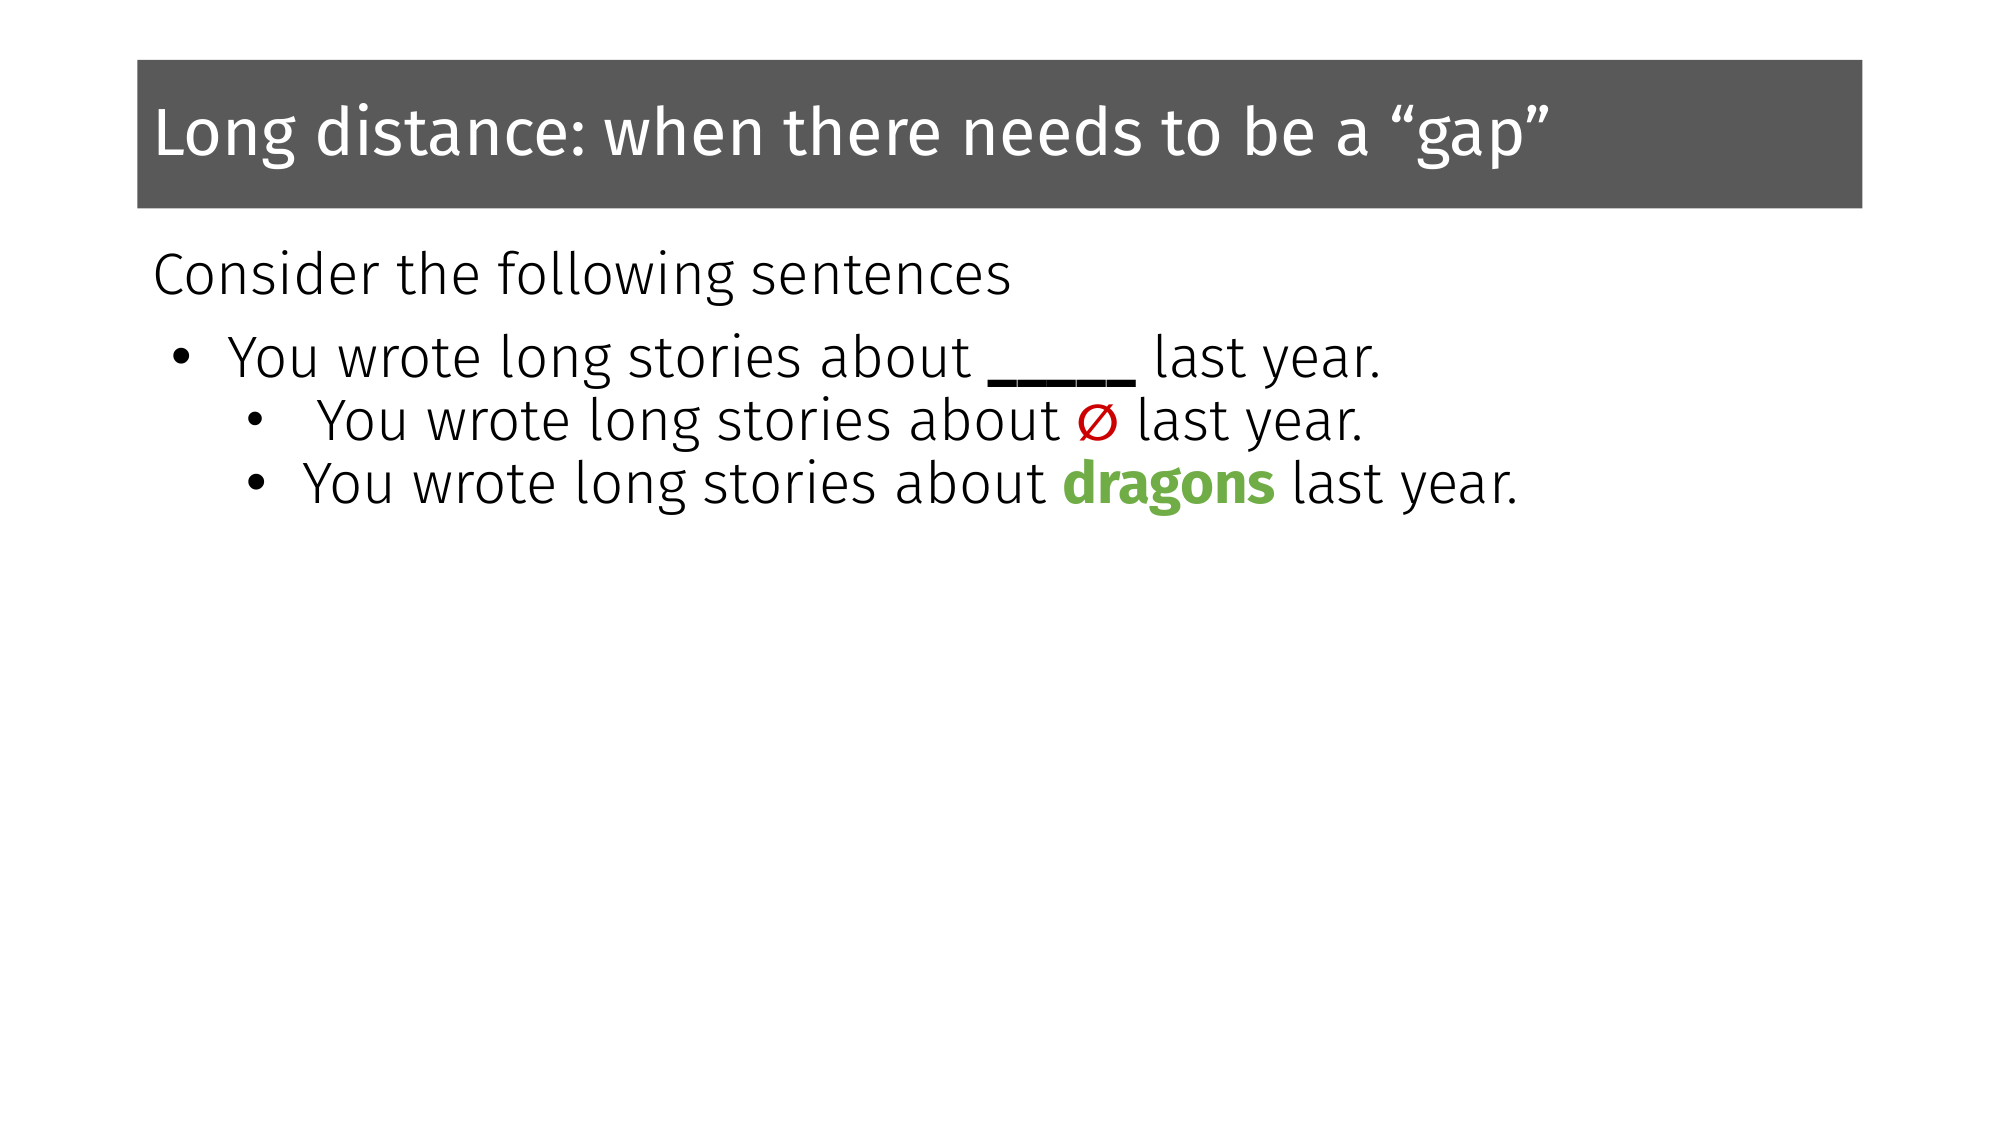

# Long distance: when there needs to be a “gap”
Consider the following sentences
You wrote long stories about _____ last year.
 You wrote long stories about ∅ last year.
You wrote long stories about dragons last year.